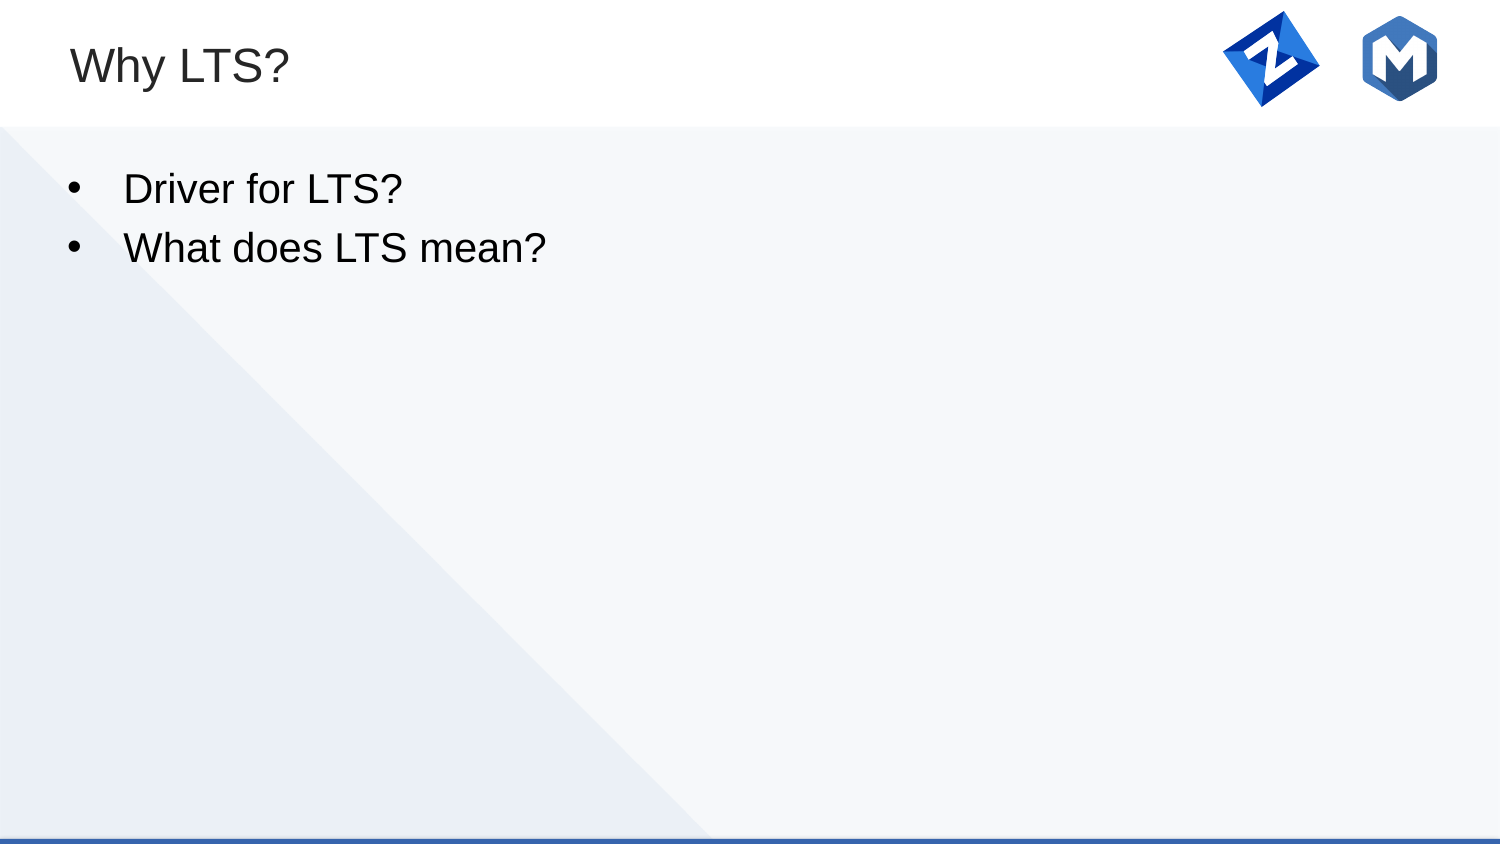

# Why LTS?
Driver for LTS?
What does LTS mean?